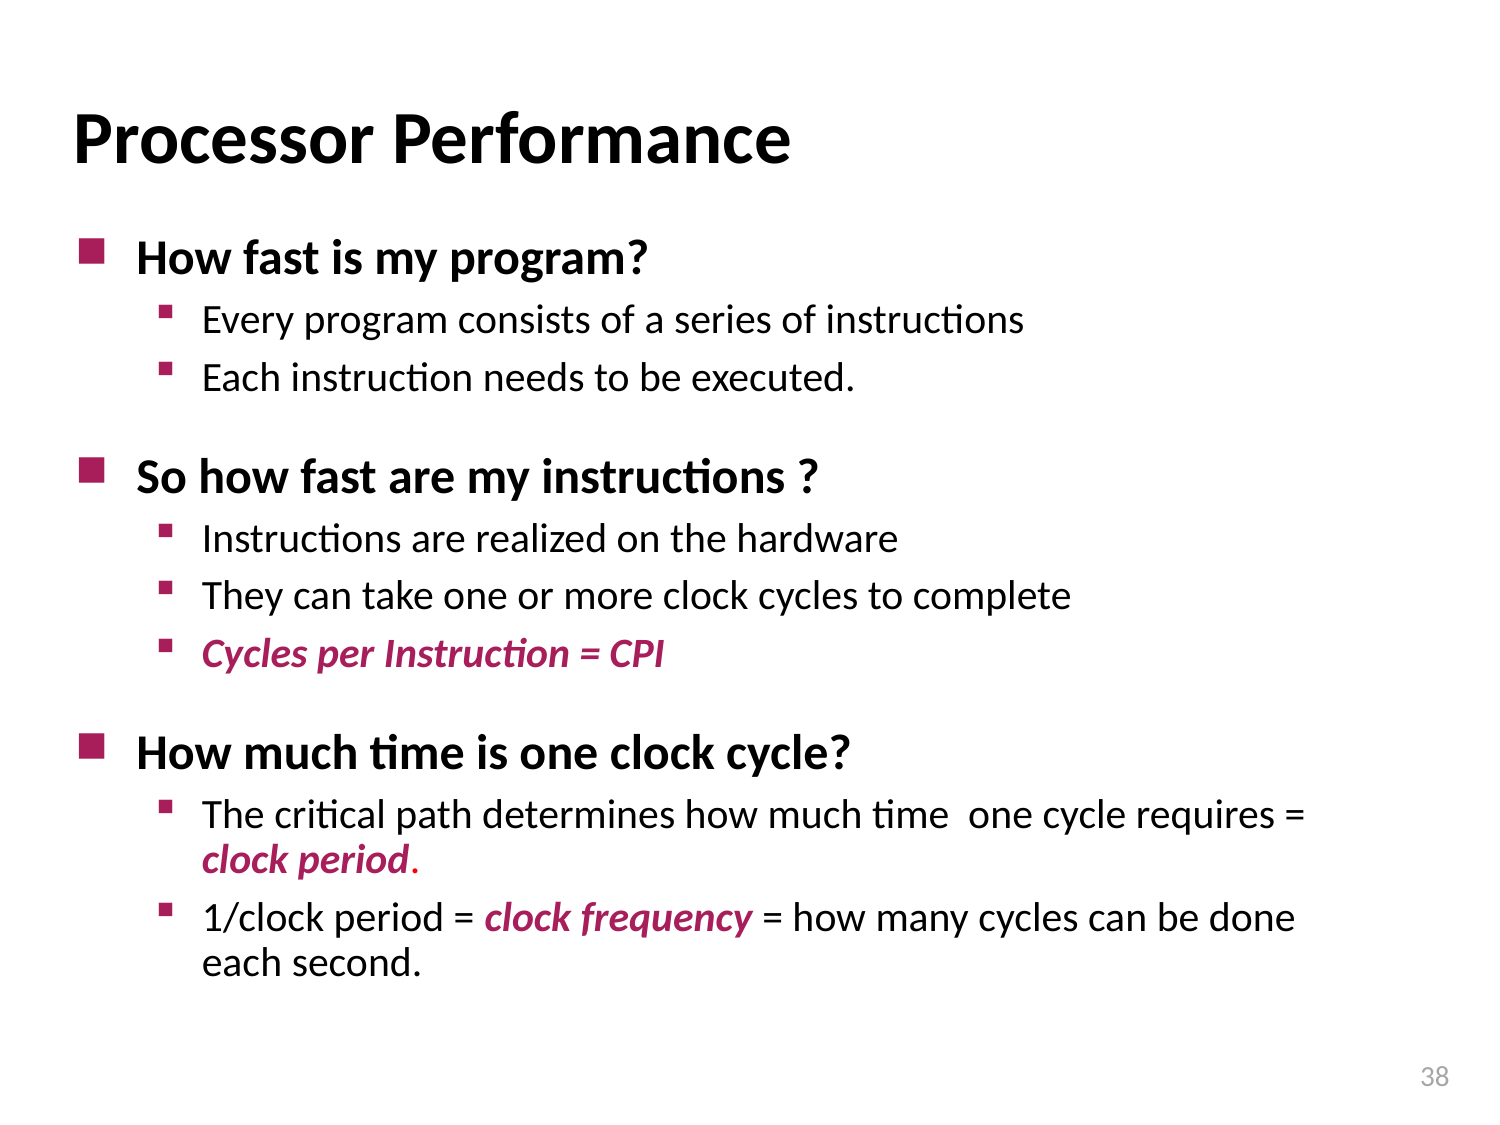

# Processor Performance
How fast is my program?
Every program consists of a series of instructions
Each instruction needs to be executed.
So how fast are my instructions ?
Instructions are realized on the hardware
They can take one or more clock cycles to complete
Cycles per Instruction = CPI
How much time is one clock cycle?
The critical path determines how much time  one cycle requires = clock period.
1/clock period = clock frequency = how many cycles can be done each second.